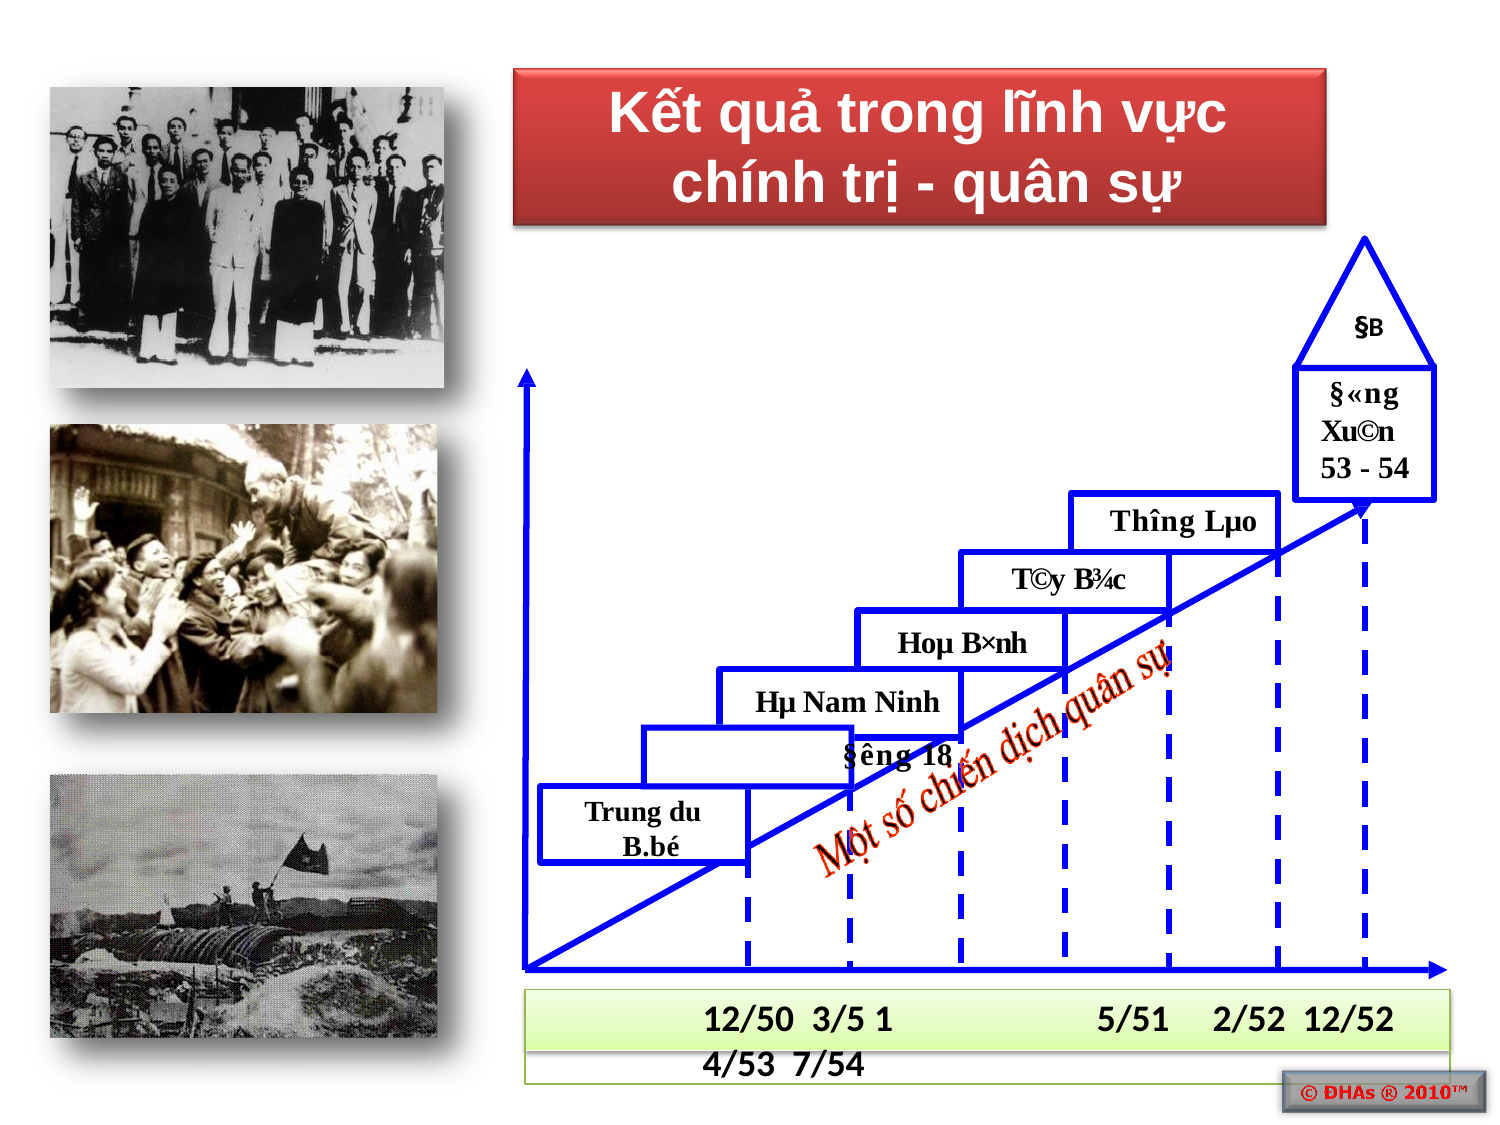

# Kết quả trong lĩnh vực
chính trị - quân sự

§B

§«ng  Xu©n  53 - 54
Thîng Lµo
T©y B¾c
Hoµ B×nh  Hµ Nam Ninh
§êng 18
Trung du  B.bé

12/50  3/5 1	5/51	2/52  12/52  4/53  7/54